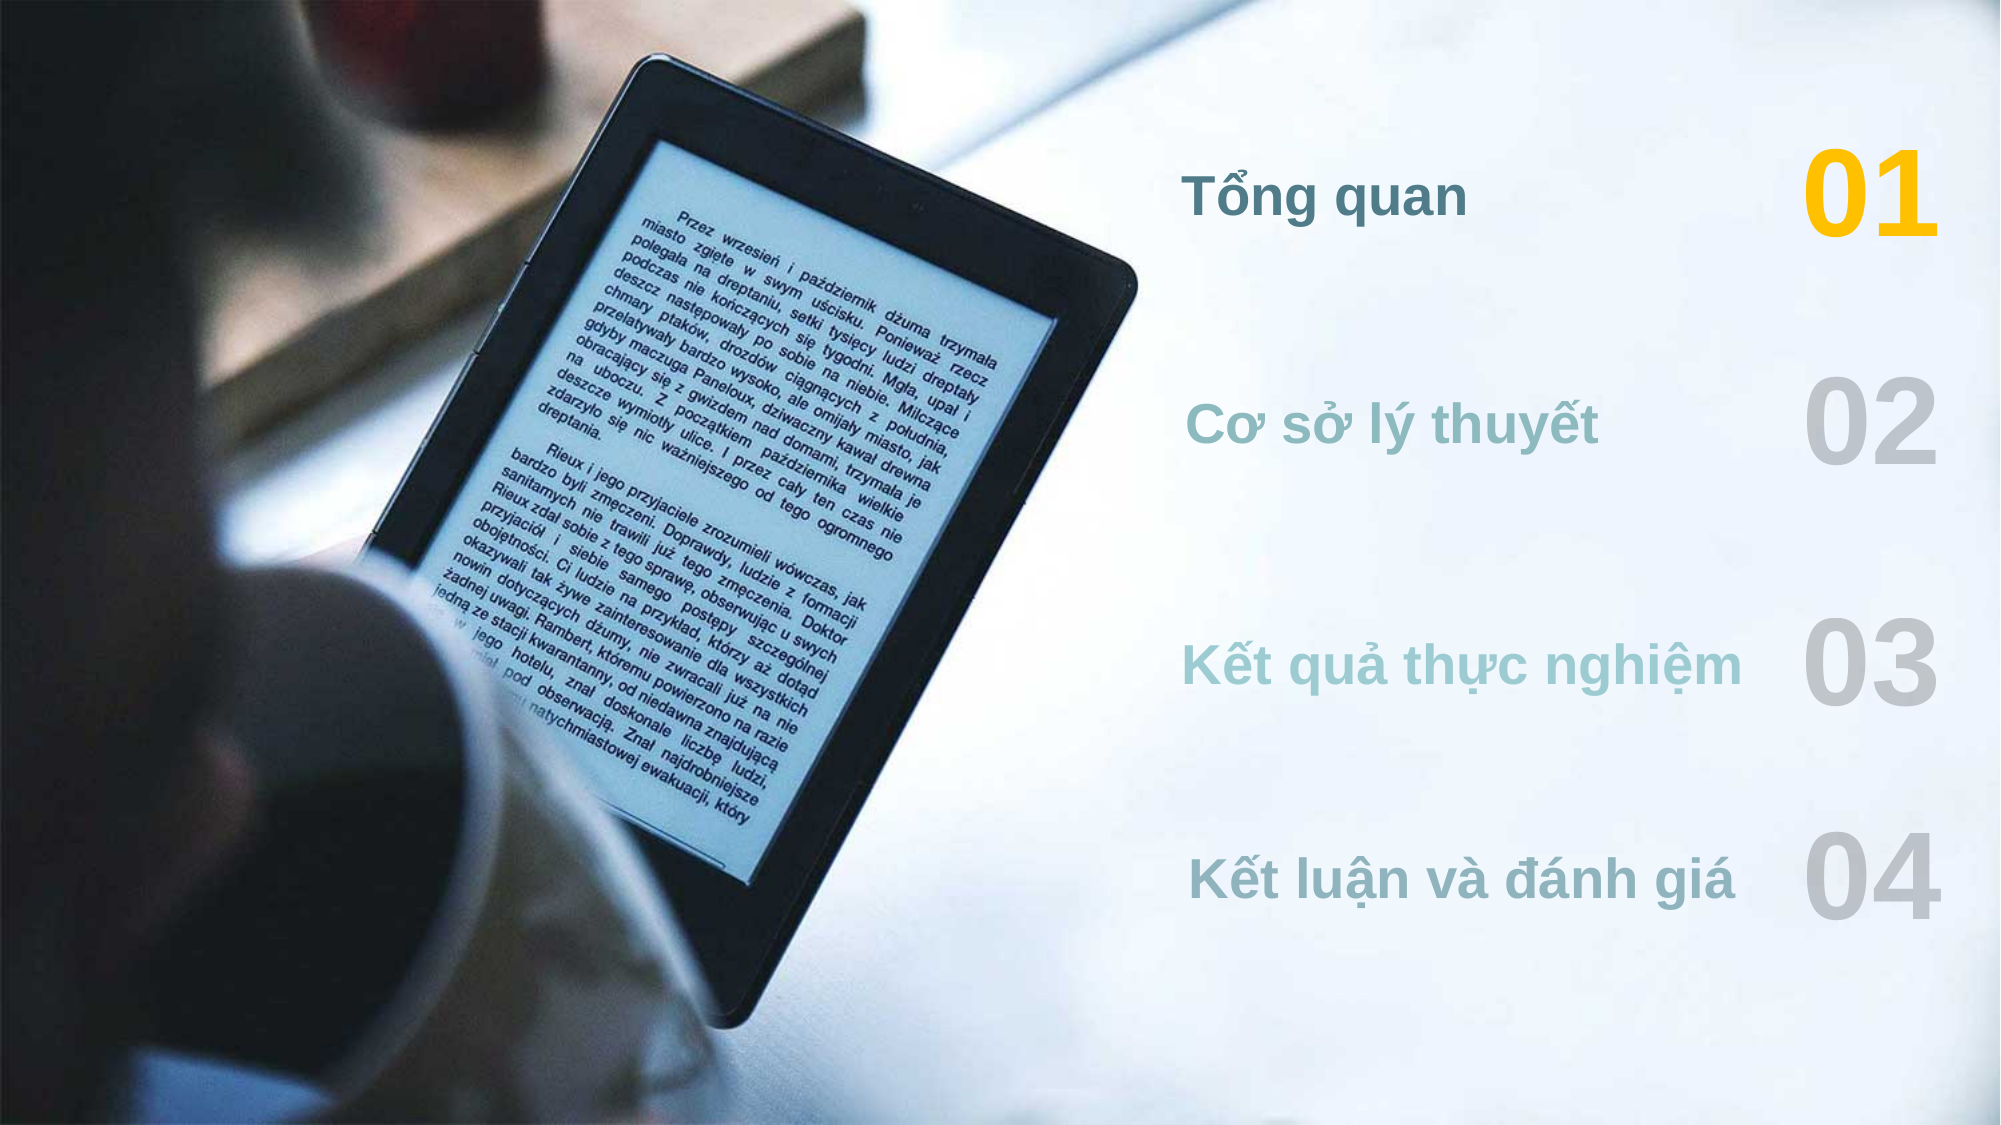

01
Tổng quan
02
Cơ sở lý thuyết
03
Kết quả thực nghiệm
04
Kết luận và đánh giá